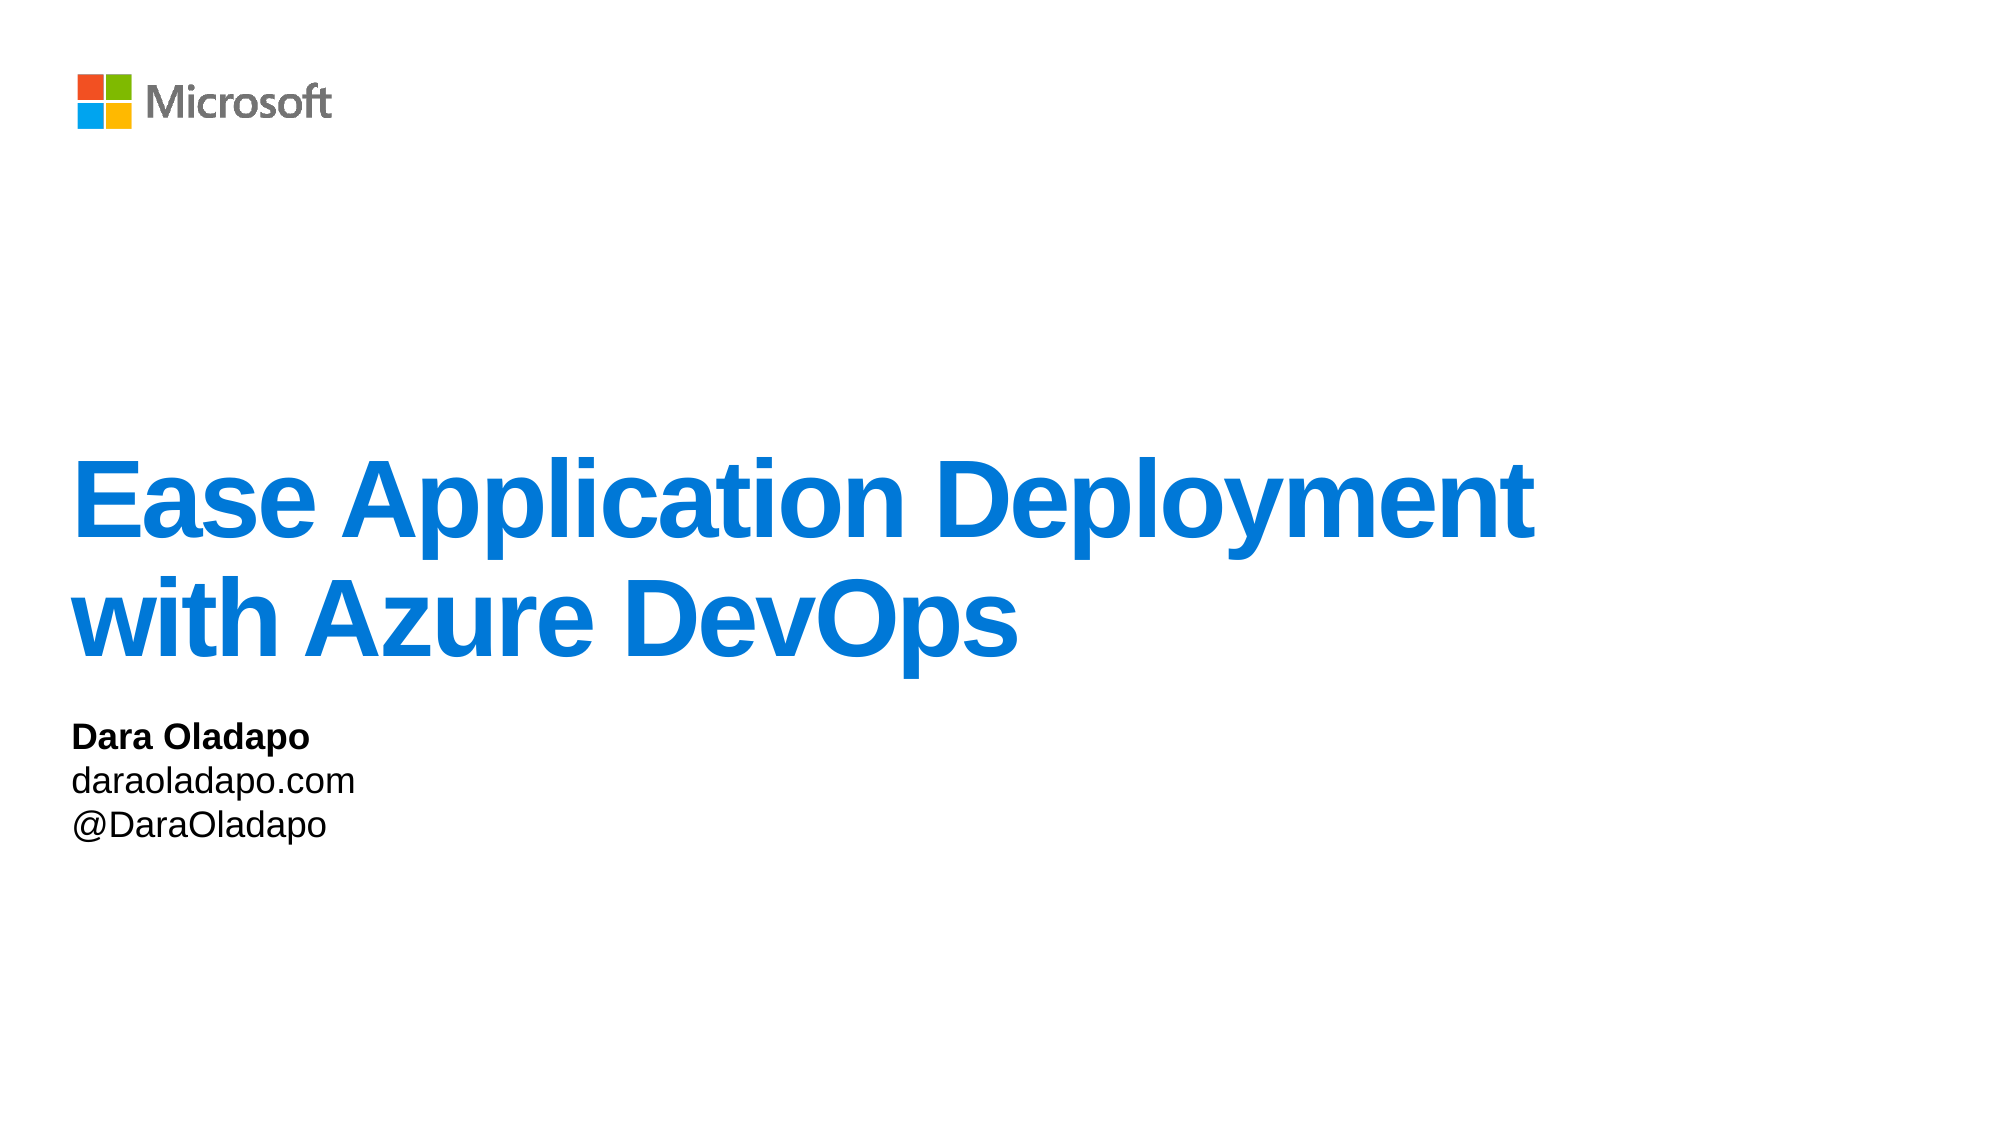

# Ease Application Deployment with Azure DevOps
Dara Oladapo
daraoladapo.com
@DaraOladapo